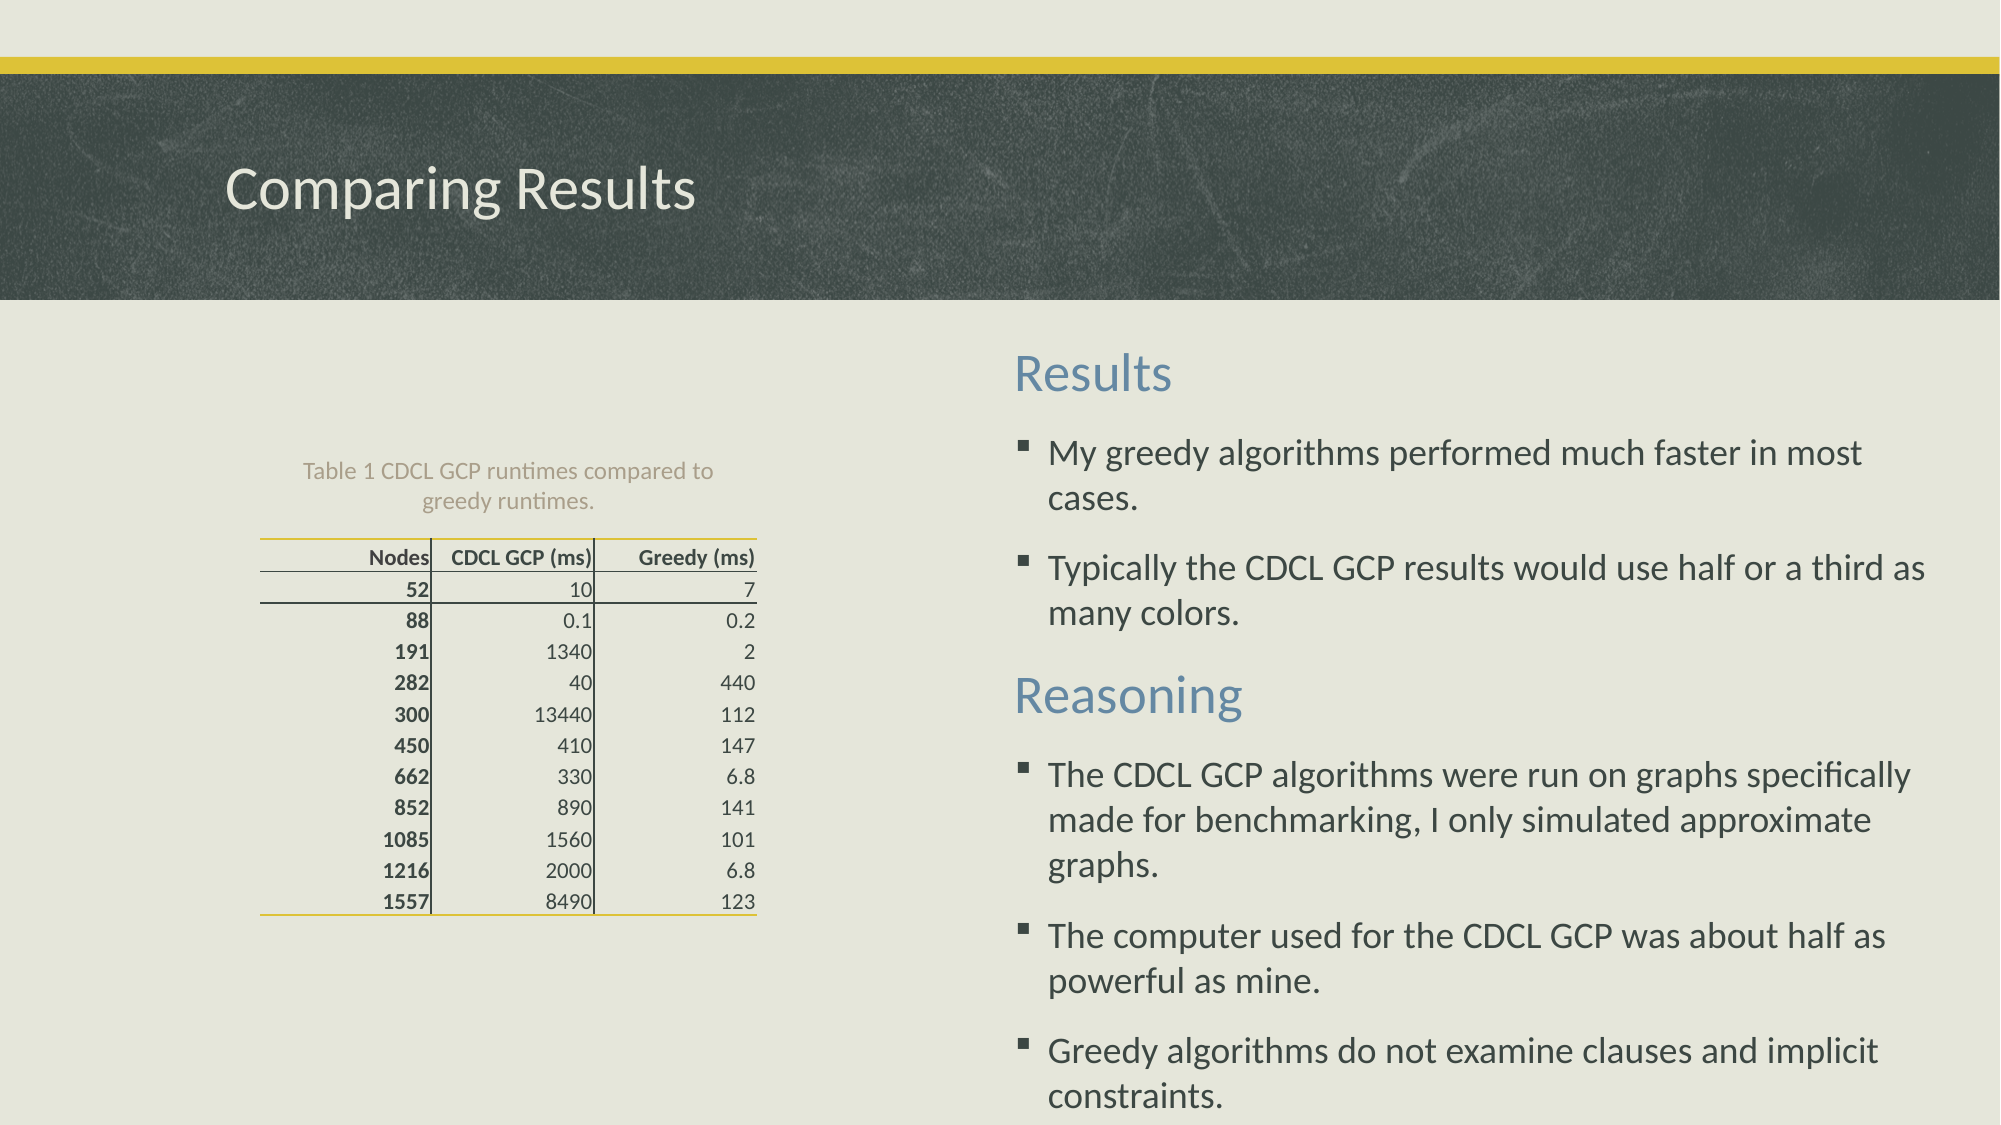

# Comparing Results
Results
My greedy algorithms performed much faster in most cases.
Typically the CDCL GCP results would use half or a third as many colors.
Reasoning
The CDCL GCP algorithms were run on graphs specifically made for benchmarking, I only simulated approximate graphs.
The computer used for the CDCL GCP was about half as powerful as mine.
Greedy algorithms do not examine clauses and implicit constraints.
Table 1 CDCL GCP runtimes compared to greedy runtimes.
| Nodes | CDCL GCP (ms) | Greedy (ms) |
| --- | --- | --- |
| 52 | 10 | 7 |
| 88 | 0.1 | 0.2 |
| 191 | 1340 | 2 |
| 282 | 40 | 440 |
| 300 | 13440 | 112 |
| 450 | 410 | 147 |
| 662 | 330 | 6.8 |
| 852 | 890 | 141 |
| 1085 | 1560 | 101 |
| 1216 | 2000 | 6.8 |
| 1557 | 8490 | 123 |